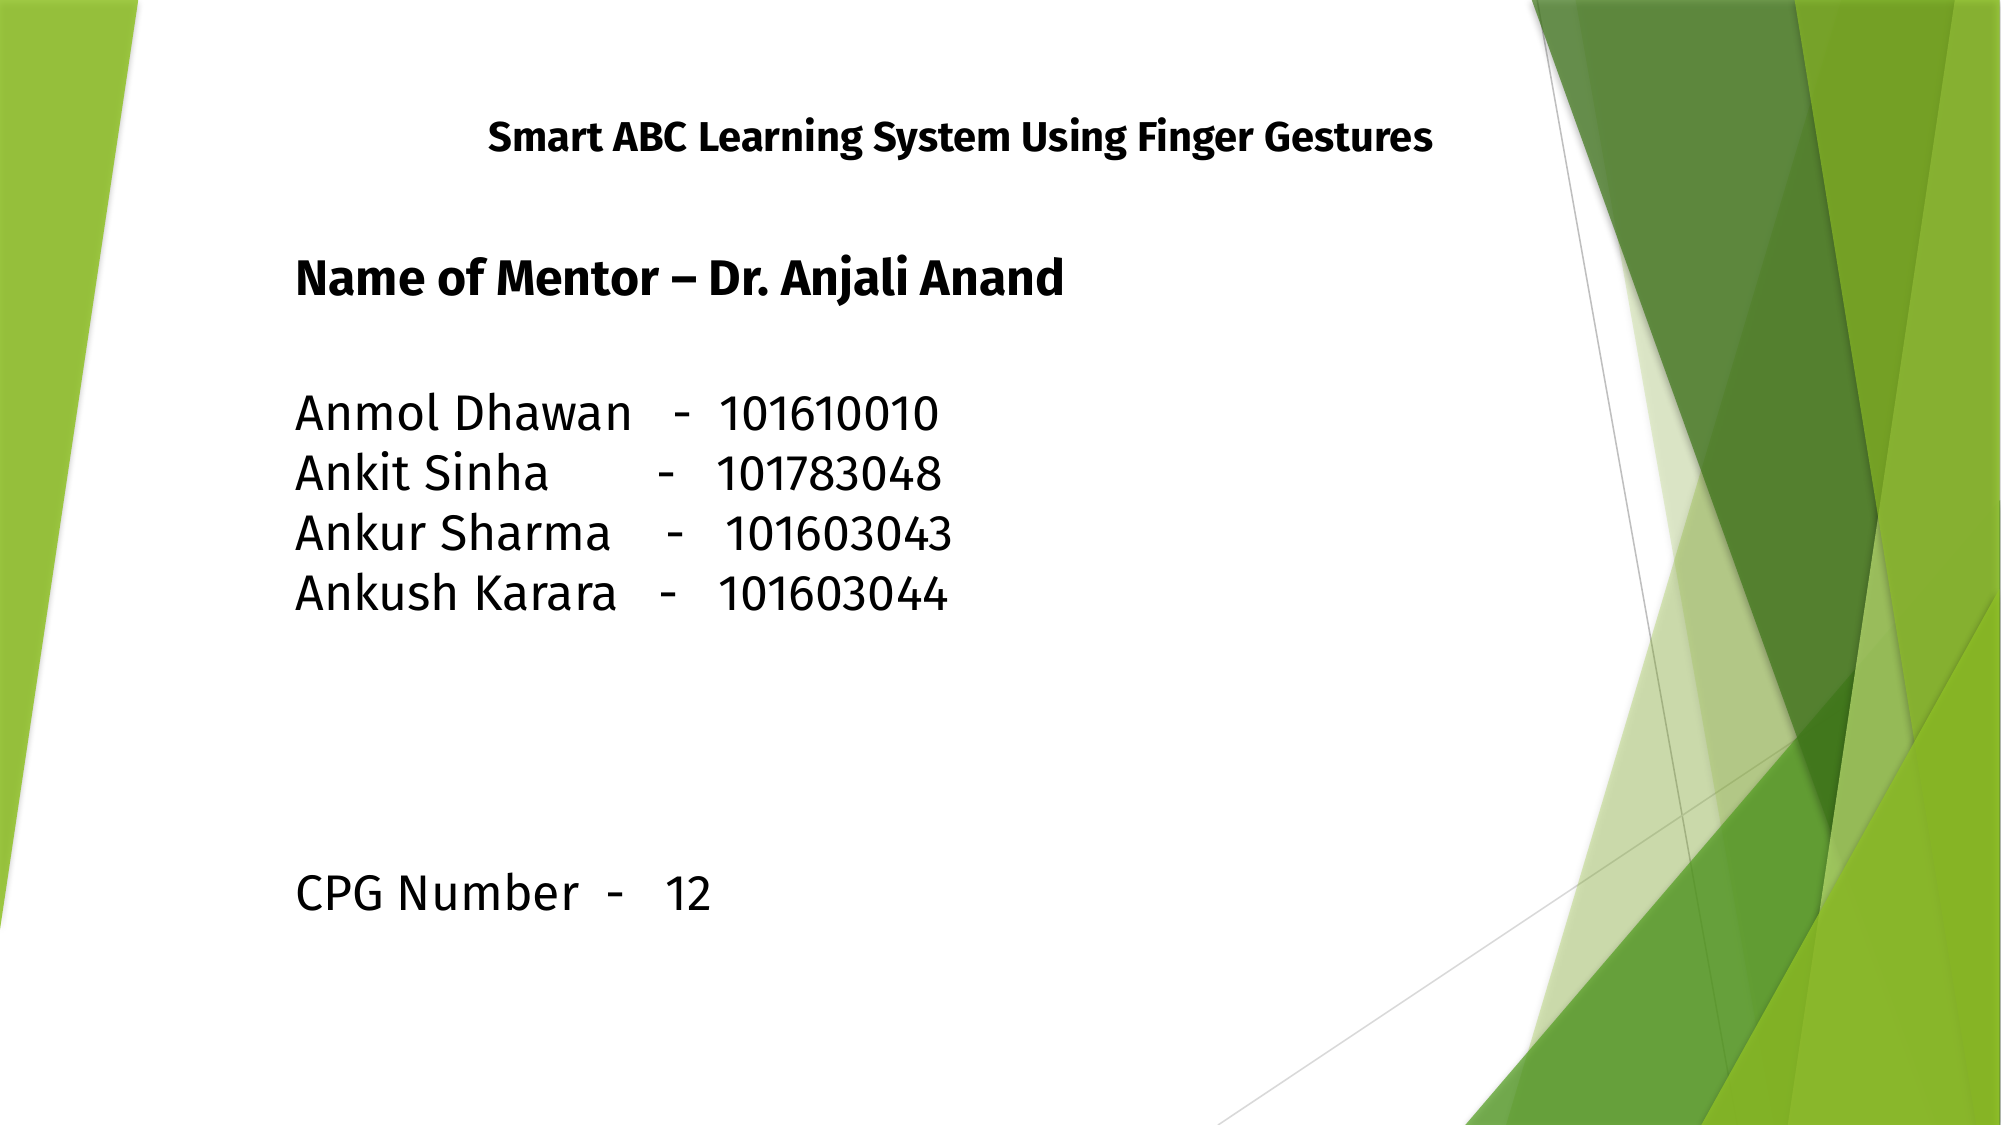

Smart ABC Learning System Using Finger Gestures
Name of Mentor – Dr. Anjali Anand
Anmol Dhawan   -  101610010
Ankit Sinha        -   101783048
Ankur Sharma    -   101603043
Ankush Karara   -   101603044

CPG Number  -   12